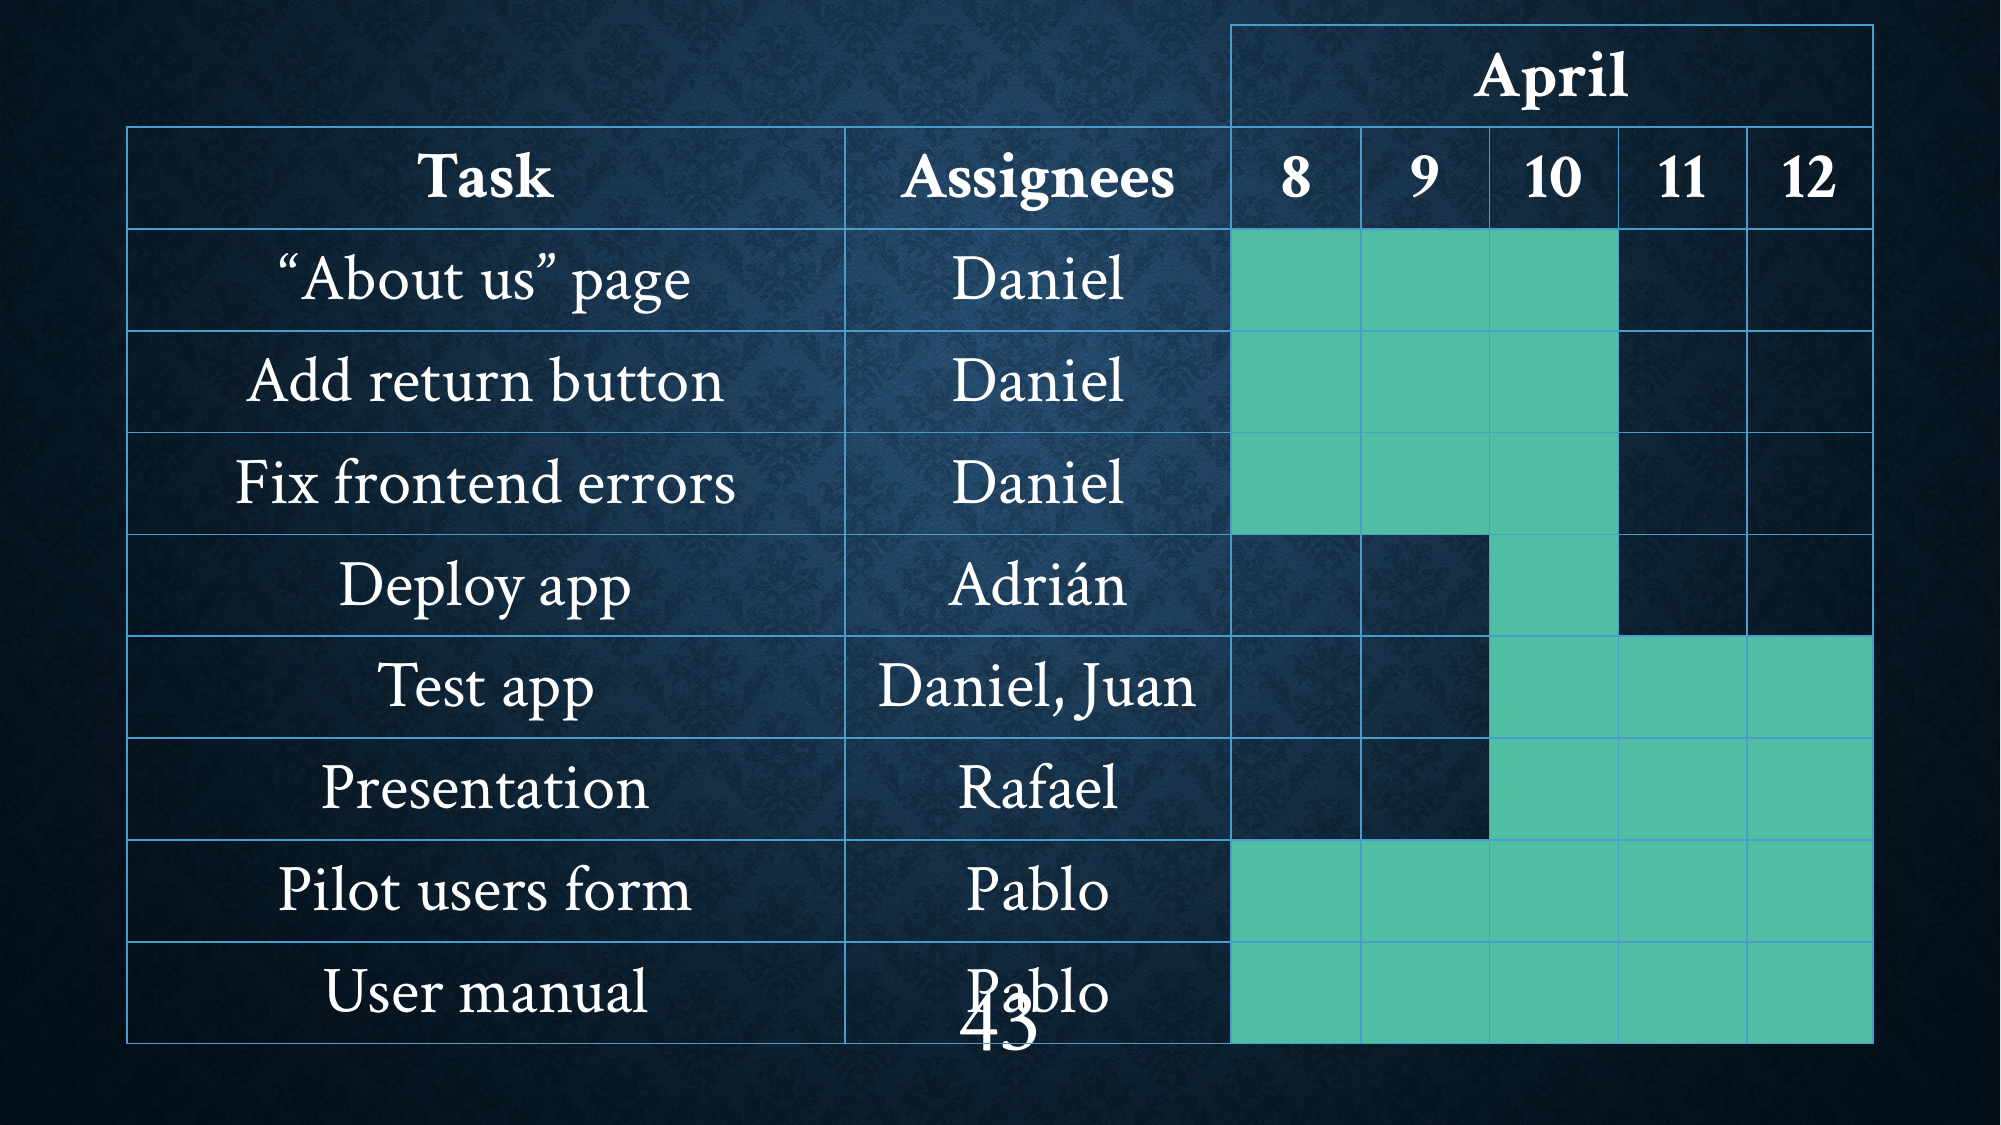

|  |  | April |  |  |  |  |
| --- | --- | --- | --- | --- | --- | --- |
| Task | Assignees | 8 | 9 | 10 | 11 | 12 |
| “About us” page | Daniel |  |  |  |  |  |
| Add return button | Daniel |  |  |  |  |  |
| Fix frontend errors | Daniel |  |  |  |  |  |
| Deploy app | Adrián |  |  |  |  |  |
| Test app | Daniel, Juan |  |  |  |  |  |
| Presentation | Rafael |  |  |  |  |  |
| Pilot users form | Pablo |  |  |  |  |  |
| User manual | Pablo |  |  |  |  |  |
43